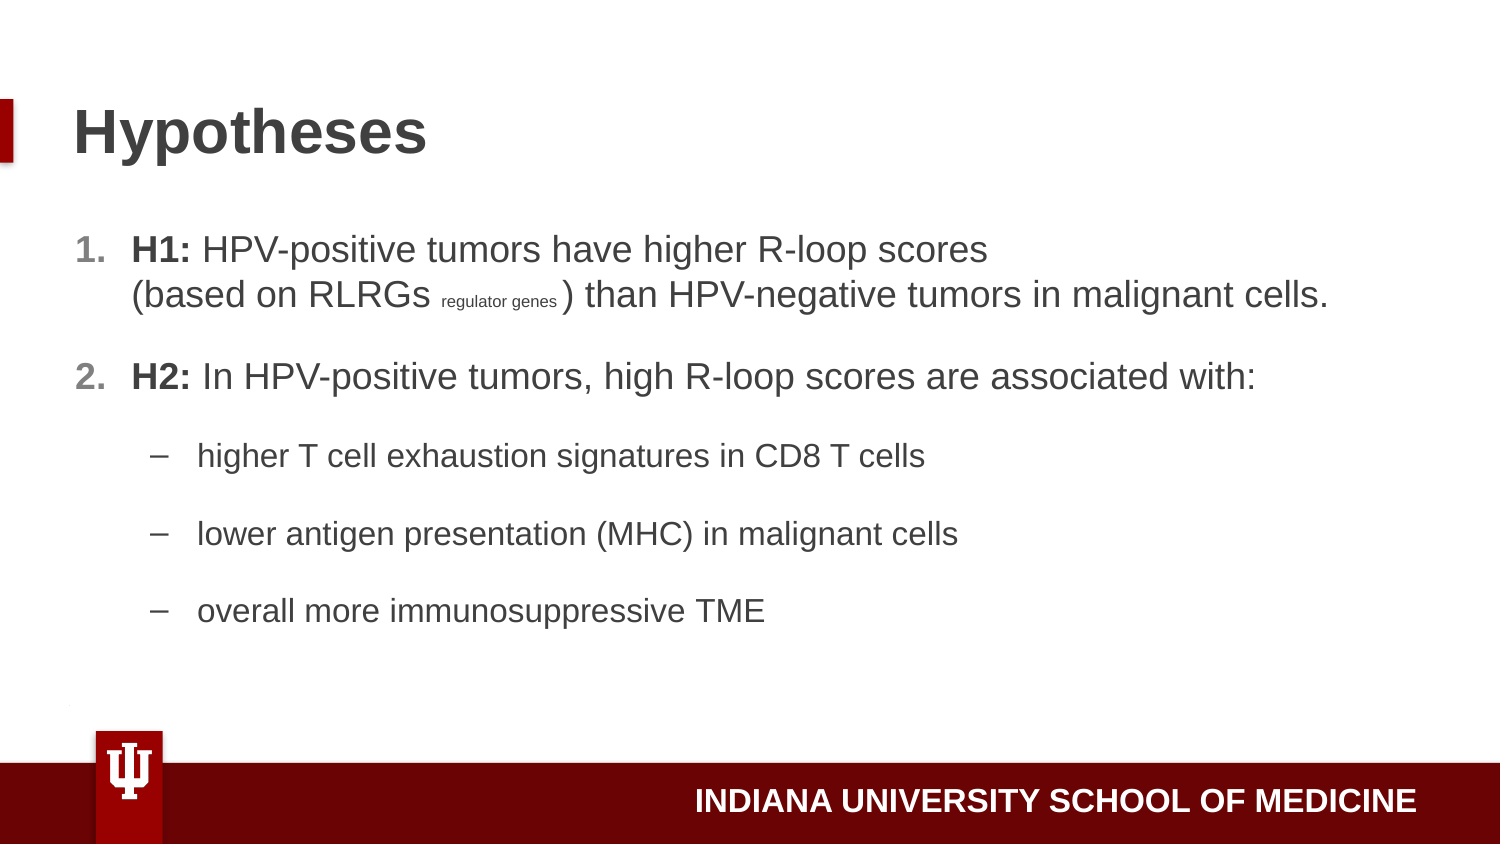

# Hypotheses
H1: HPV-positive tumors have higher R-loop scores
(based on RLRGs regulator genes ) than HPV-negative tumors in malignant cells.
H2: In HPV-positive tumors, high R-loop scores are associated with:
higher T cell exhaustion signatures in CD8 T cells
lower antigen presentation (MHC) in malignant cells
overall more immunosuppressive TME